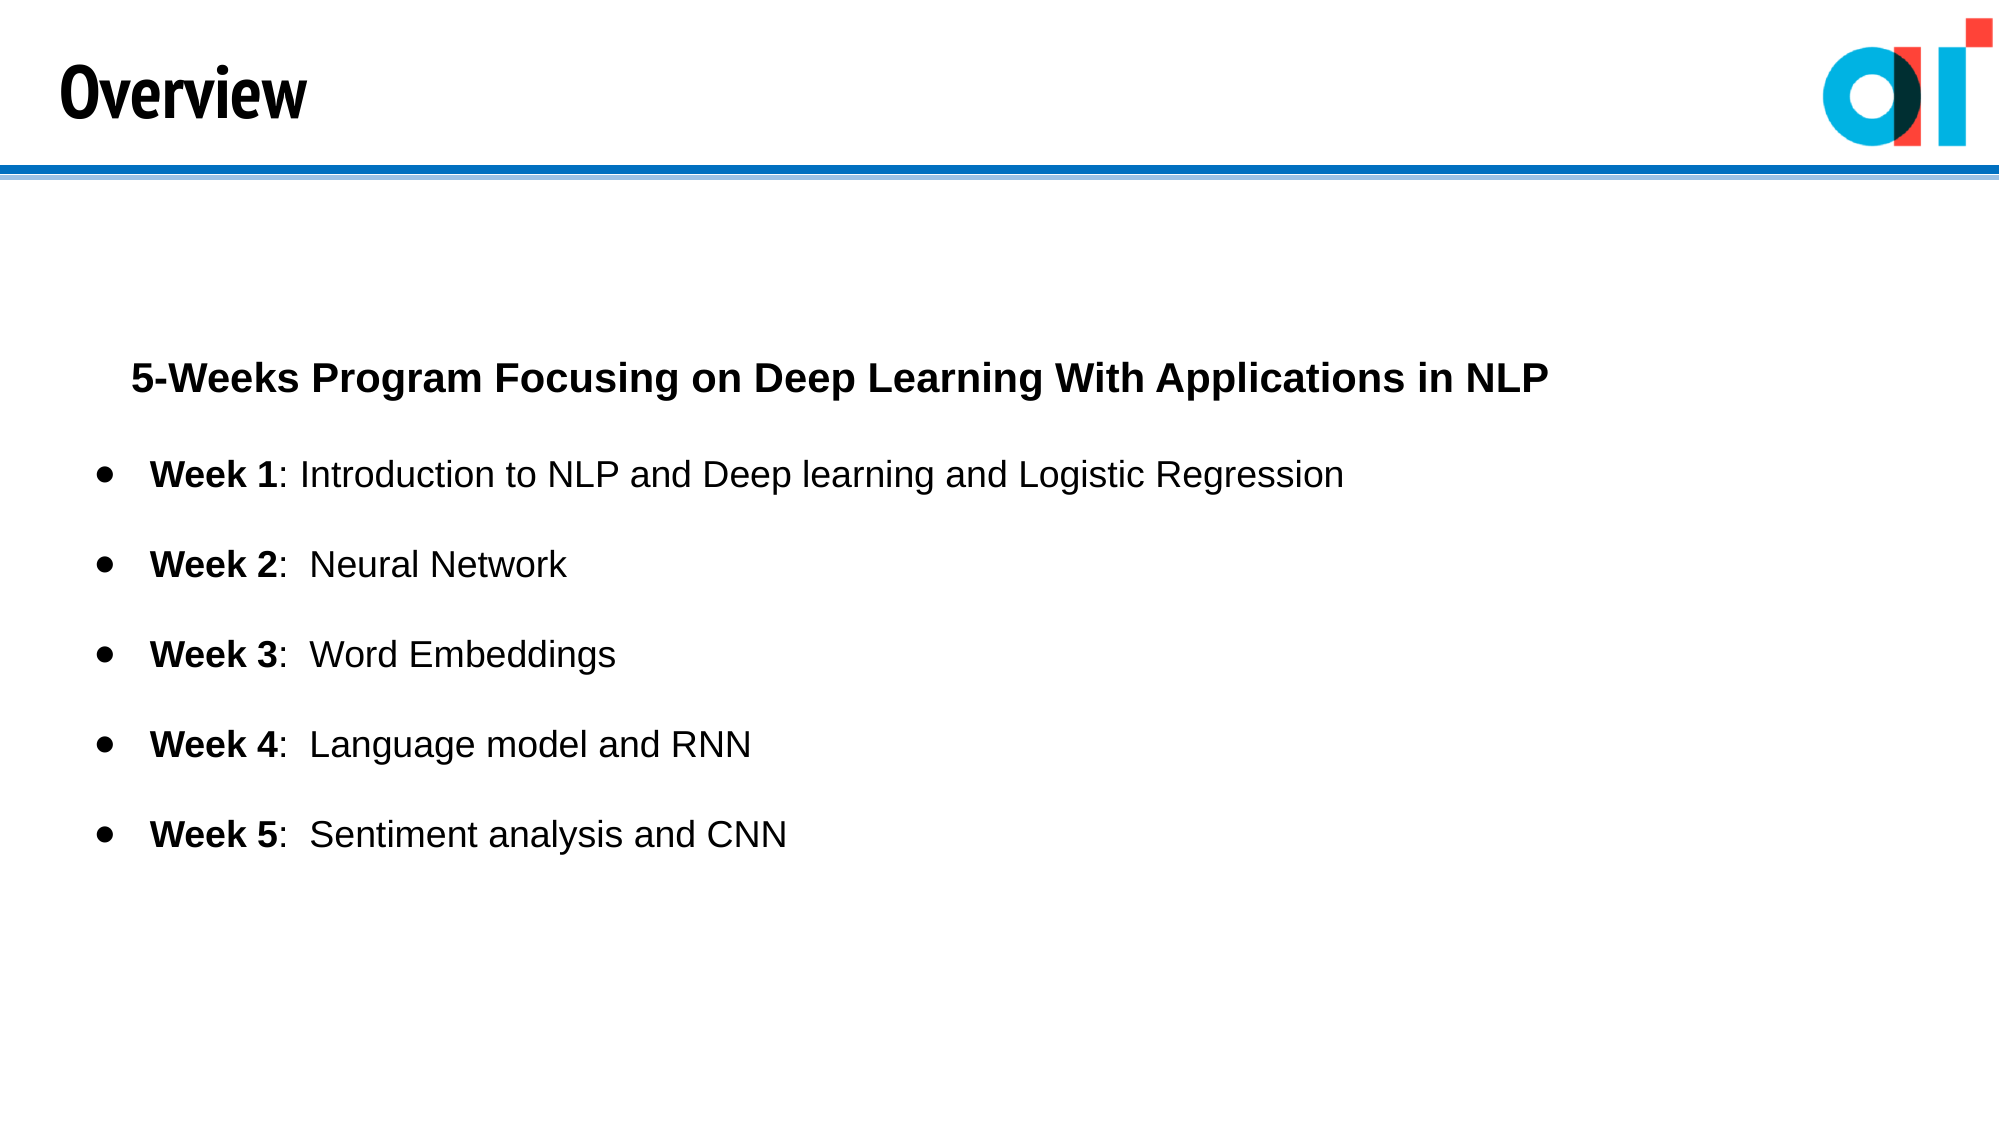

Overview

5-Weeks Program Focusing on Deep Learning With Applications in NLP

Week 1: 	Introduction to NLP and Deep learning and Logistic Regression

Week 2:  Neural Network

Week 3:  Word Embeddings

Week 4:  Language model and RNN

Week 5:  Sentiment analysis and CNN